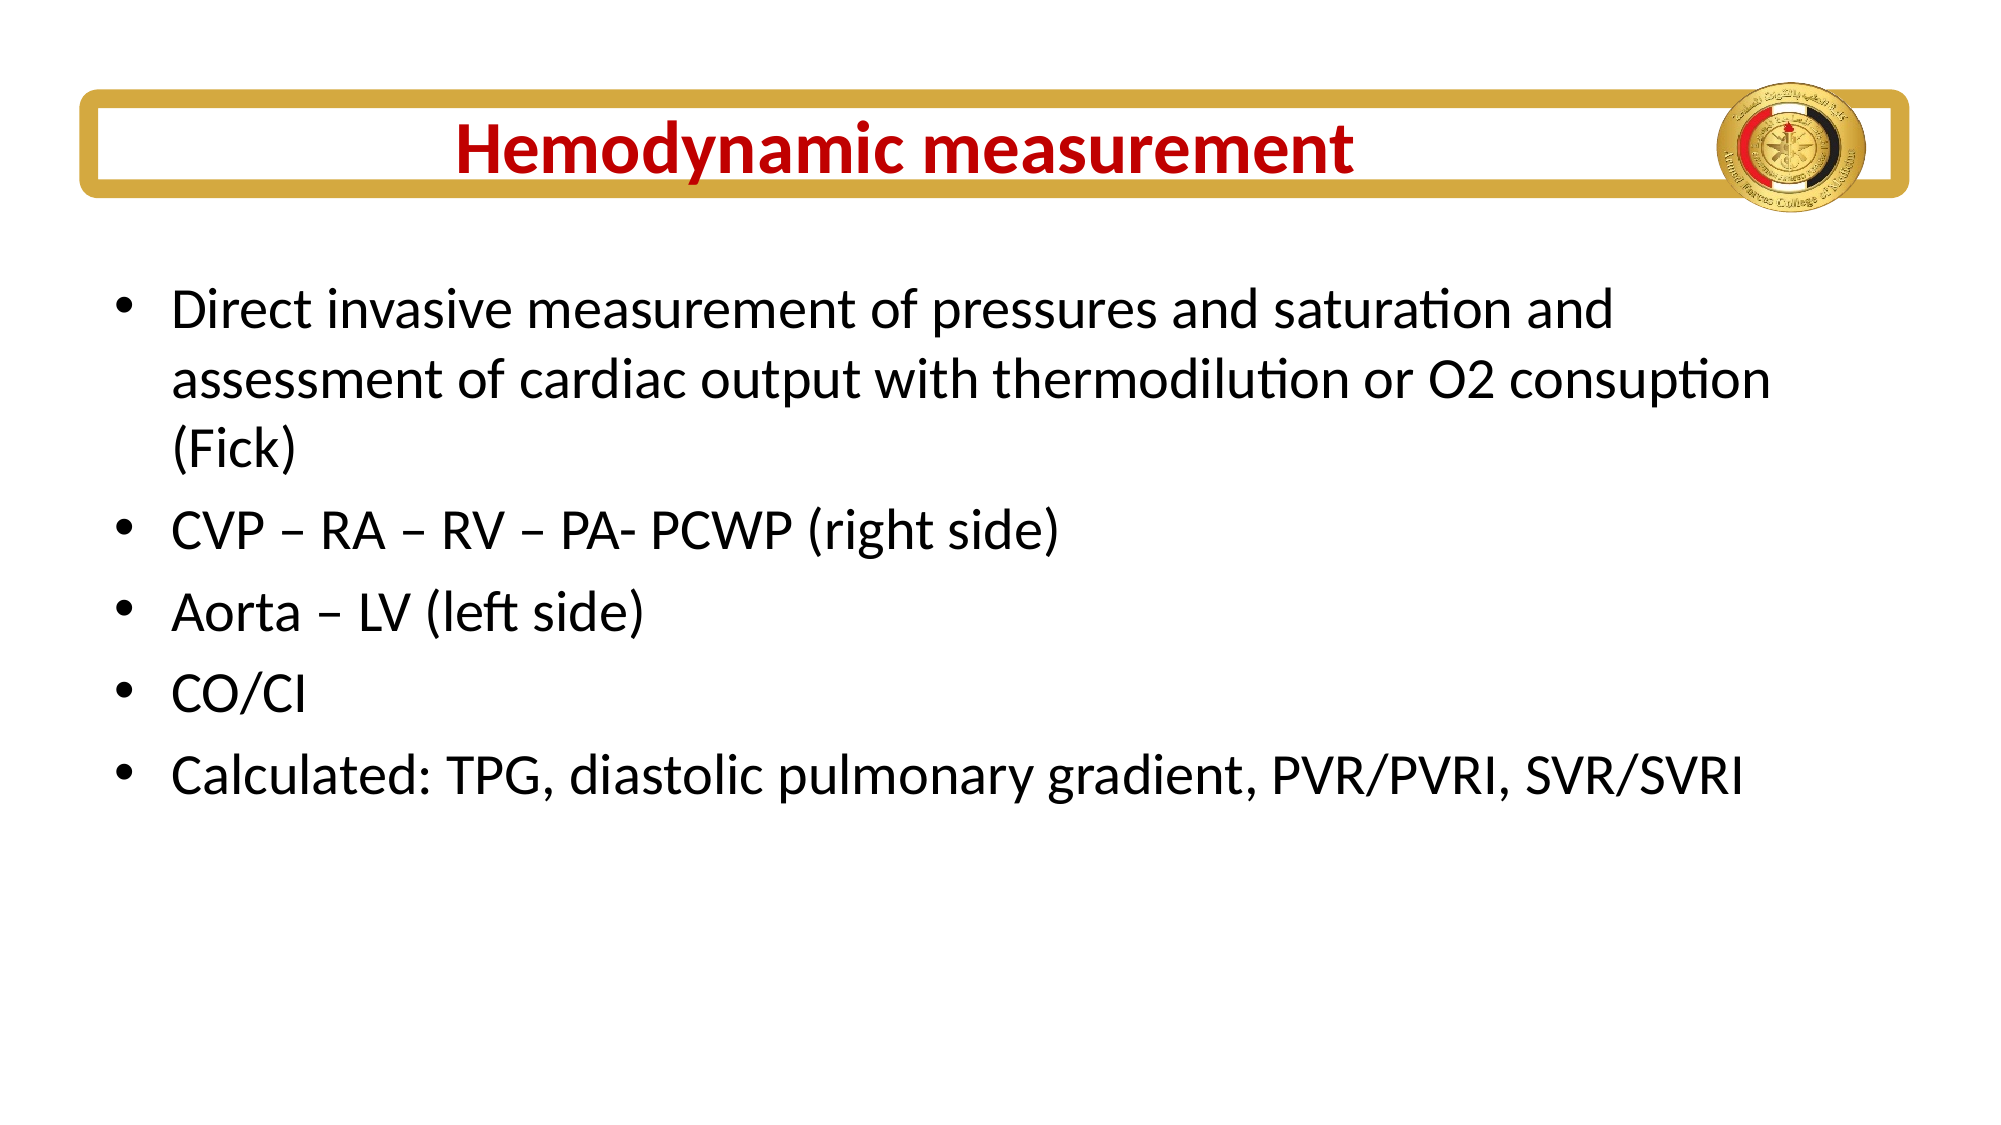

# Hemodynamic measurement
Direct invasive measurement of pressures and saturation and assessment of cardiac output with thermodilution or O2 consuption (Fick)
CVP – RA – RV – PA- PCWP (right side)
Aorta – LV (left side)
CO/CI
Calculated: TPG, diastolic pulmonary gradient, PVR/PVRI, SVR/SVRI